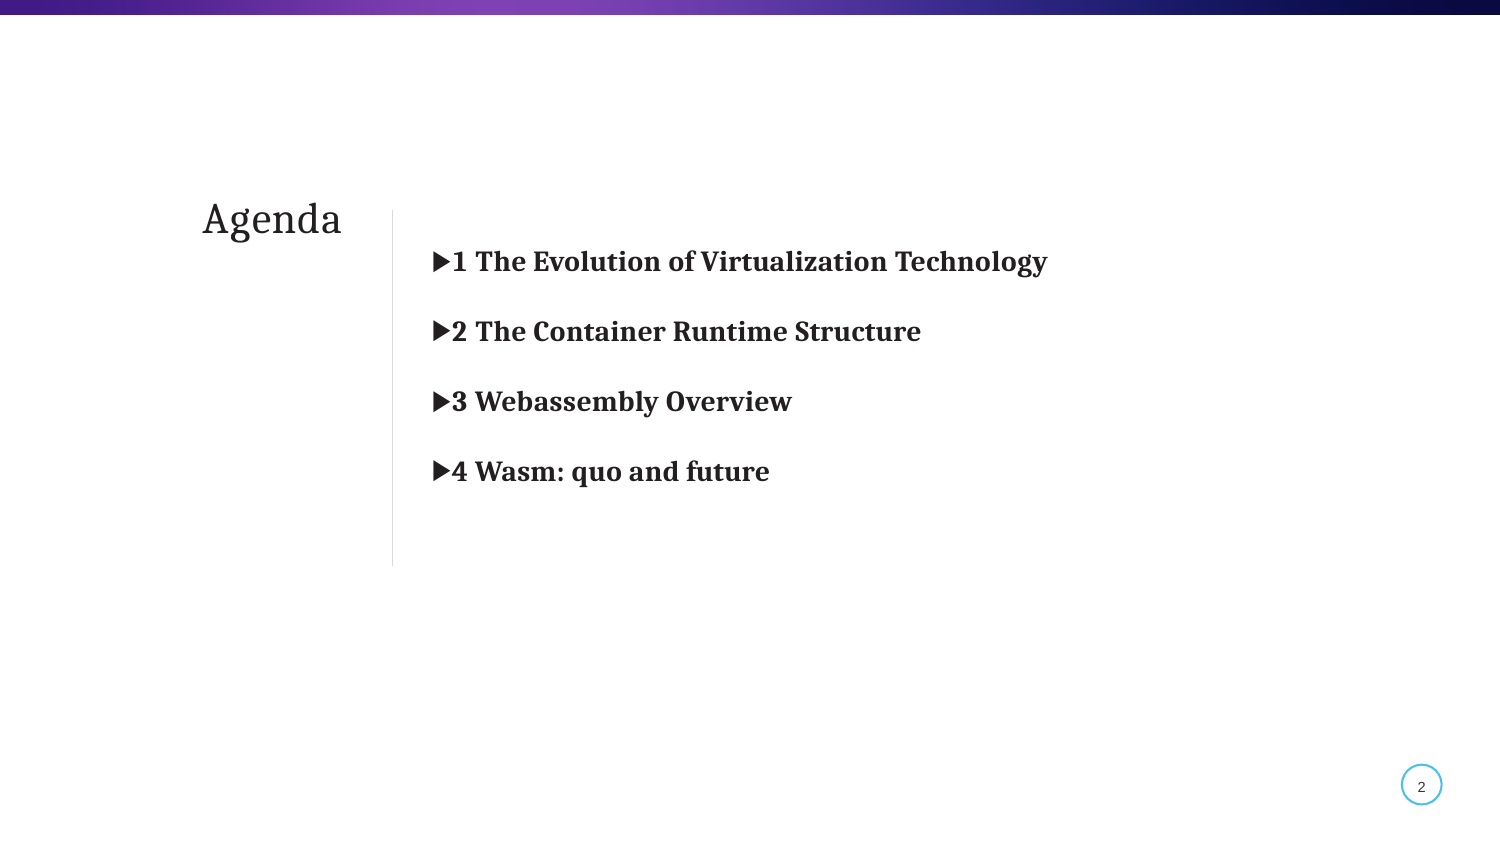

1 The Evolution of Virtualization Technology
2 The Container Runtime Structure
3 Webassembly Overview
4 Wasm: quo and future
Agenda
2